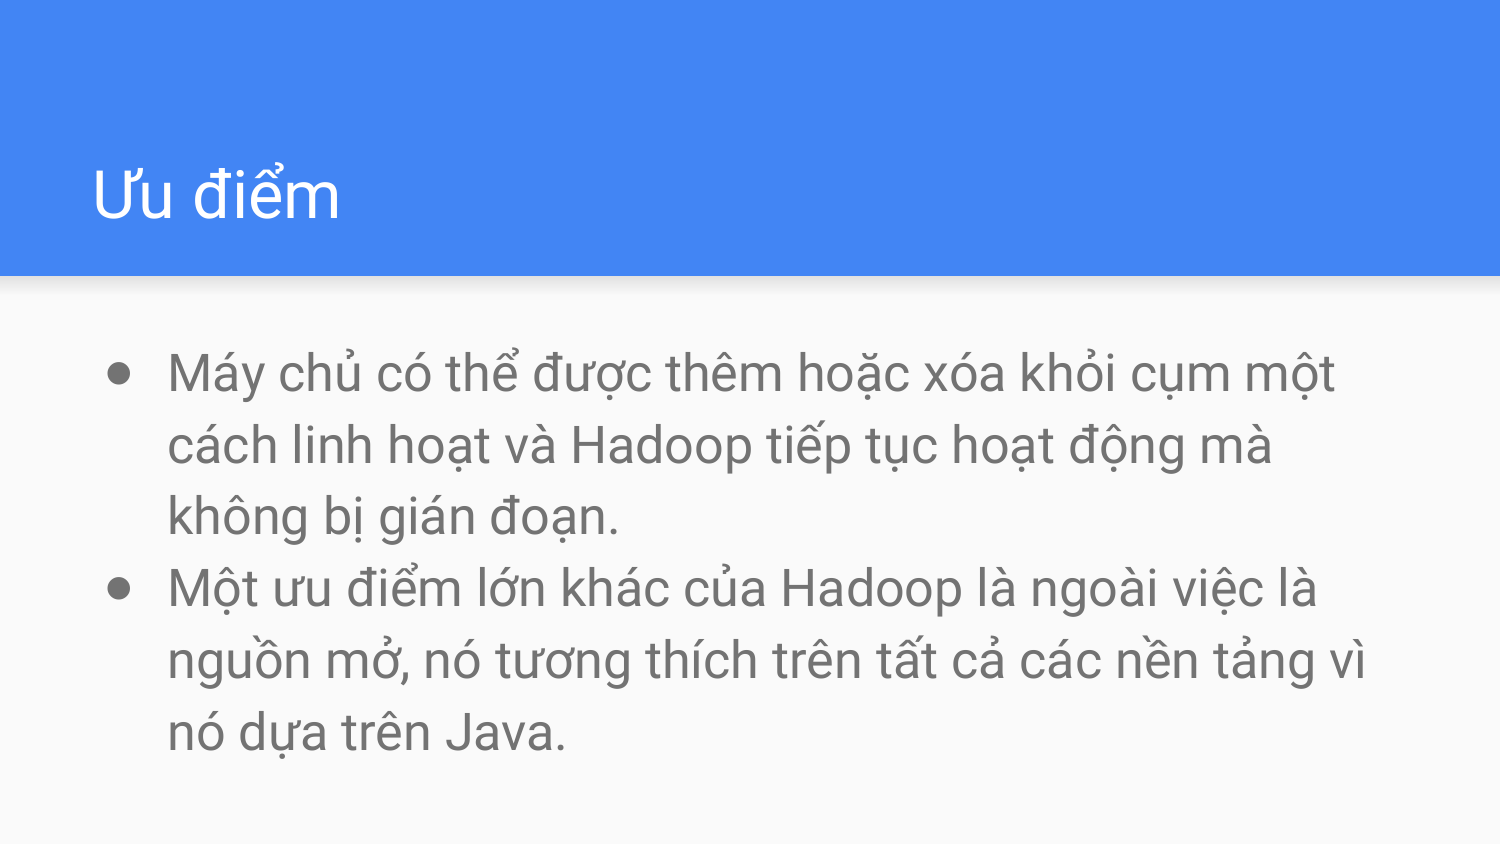

# Ưu điểm
Máy chủ có thể được thêm hoặc xóa khỏi cụm một cách linh hoạt và Hadoop tiếp tục hoạt động mà không bị gián đoạn.
Một ưu điểm lớn khác của Hadoop là ngoài việc là nguồn mở, nó tương thích trên tất cả các nền tảng vì nó dựa trên Java.